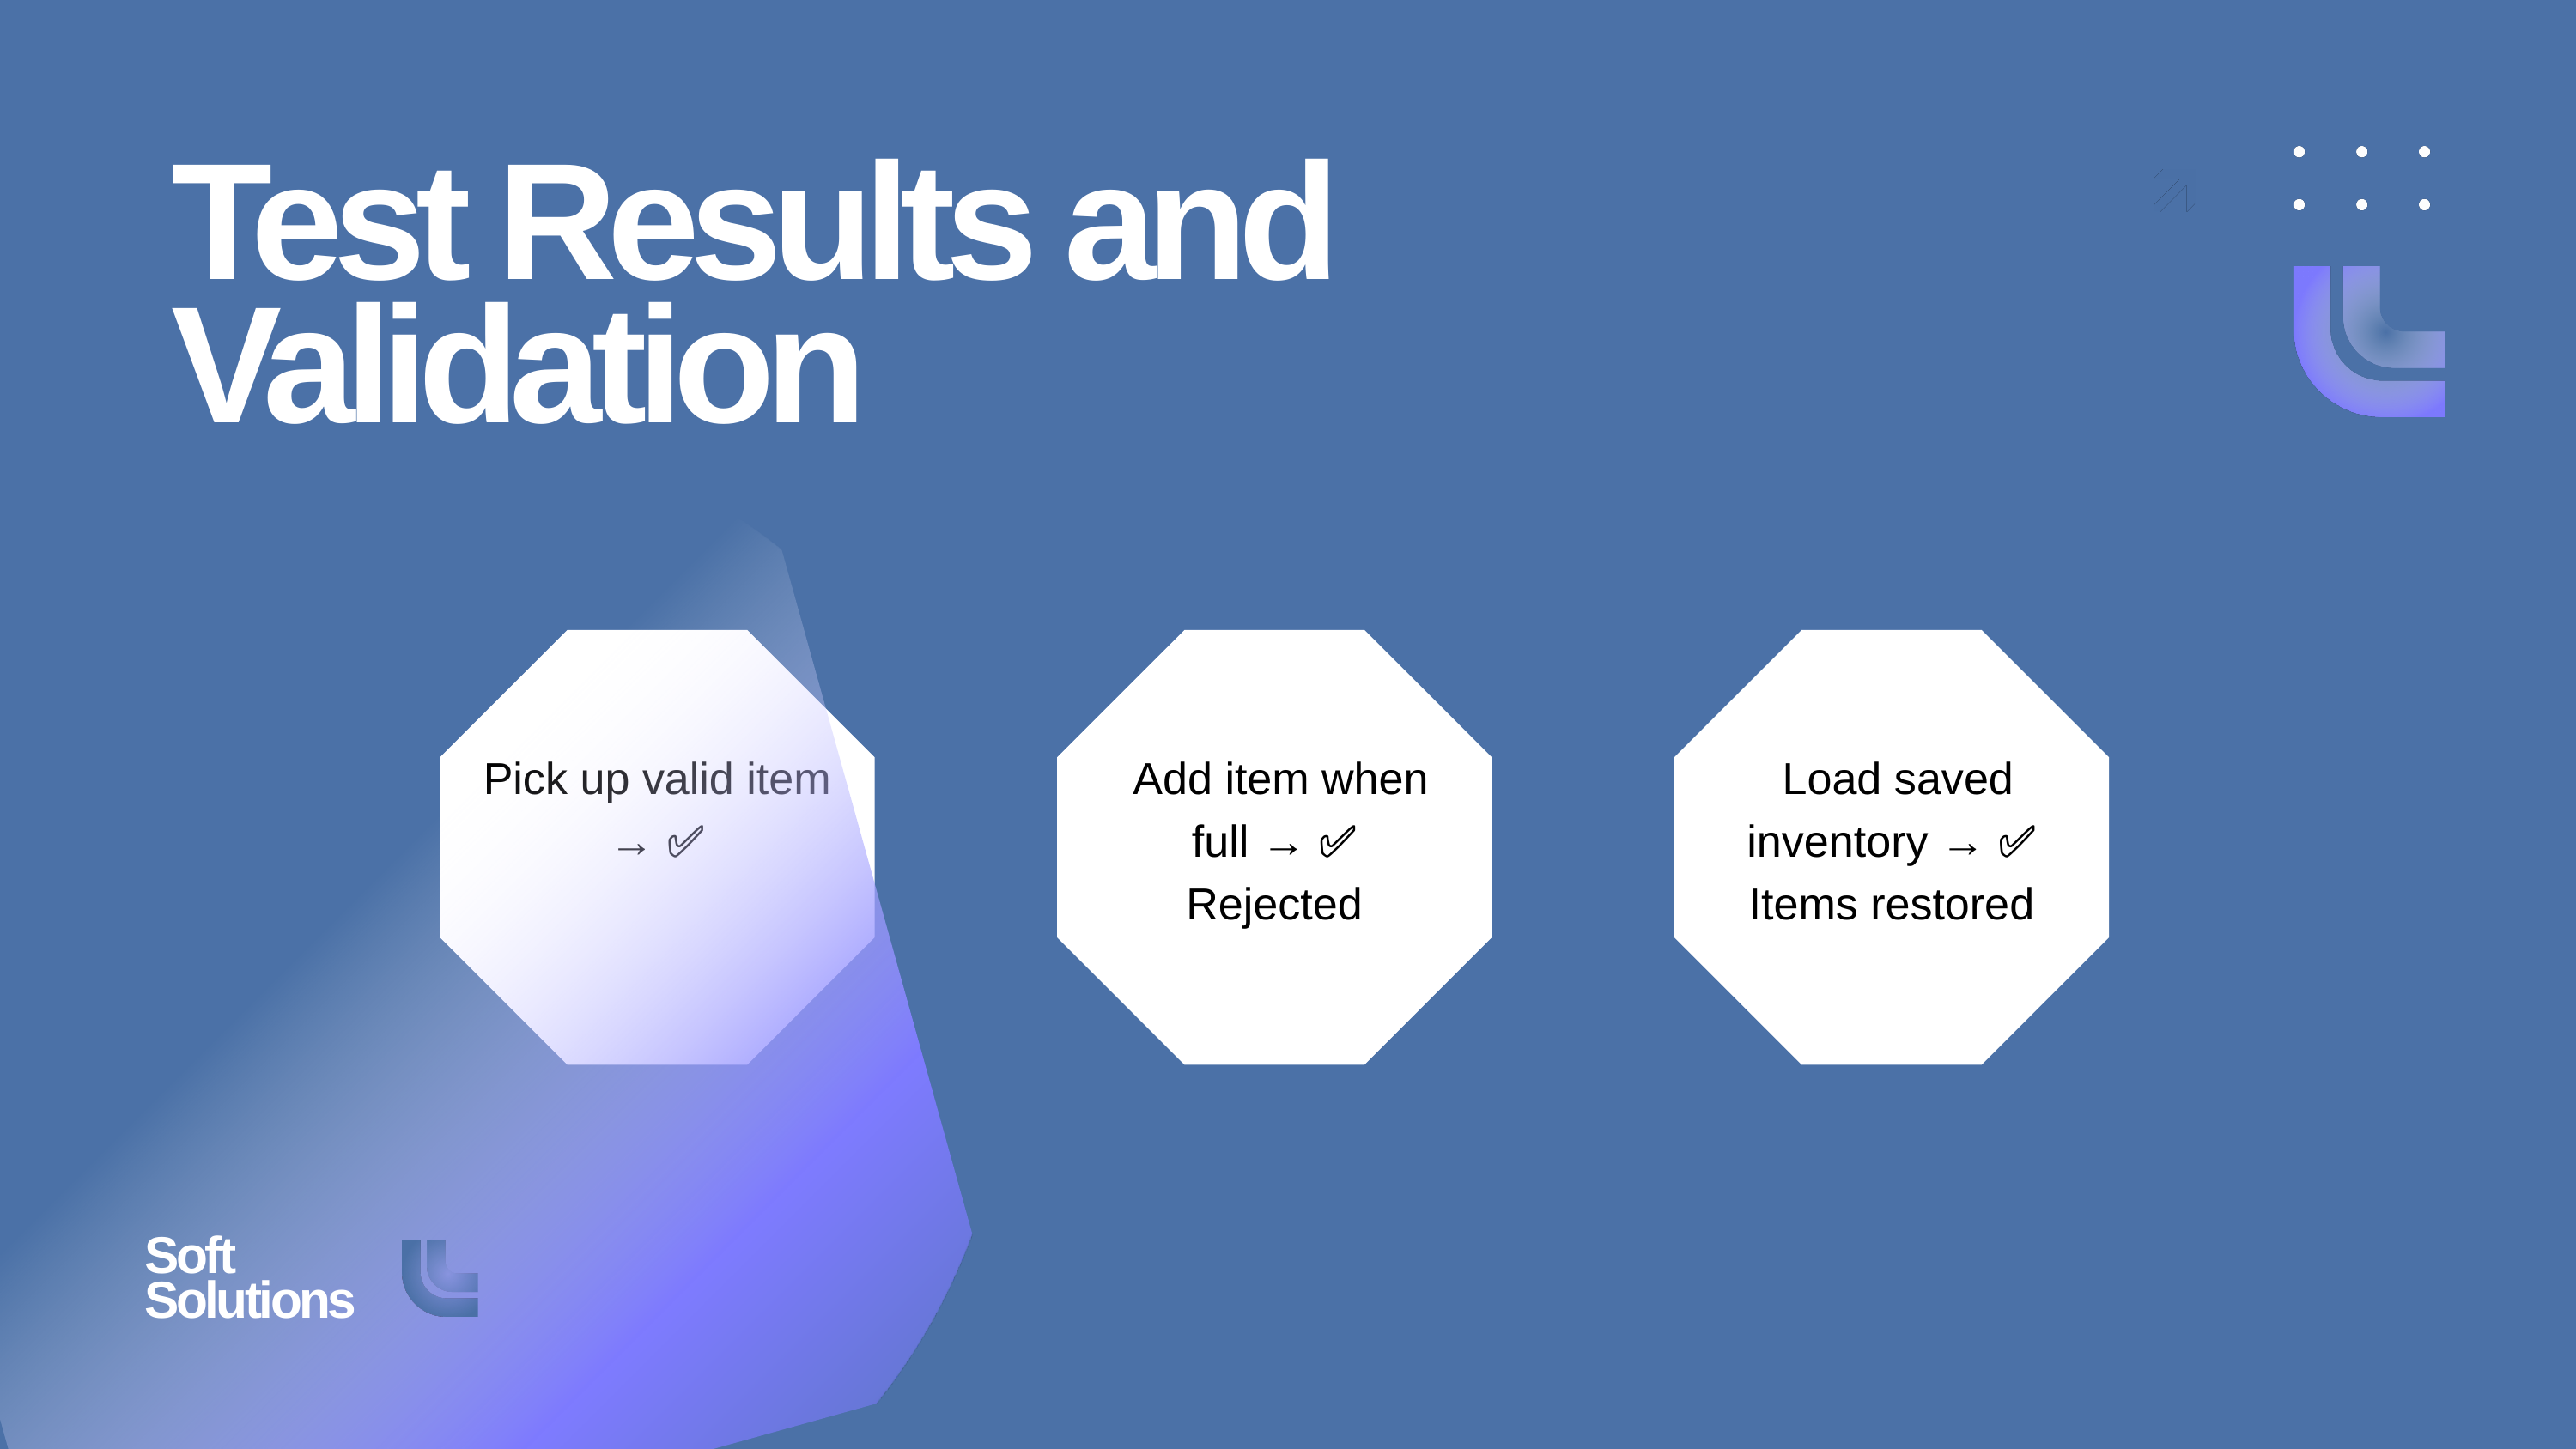

Test Results and Validation

Pick up valid item → ✅

 Add item when full → ✅ Rejected

 Load saved inventory → ✅ Items restored
Soft
Solutions